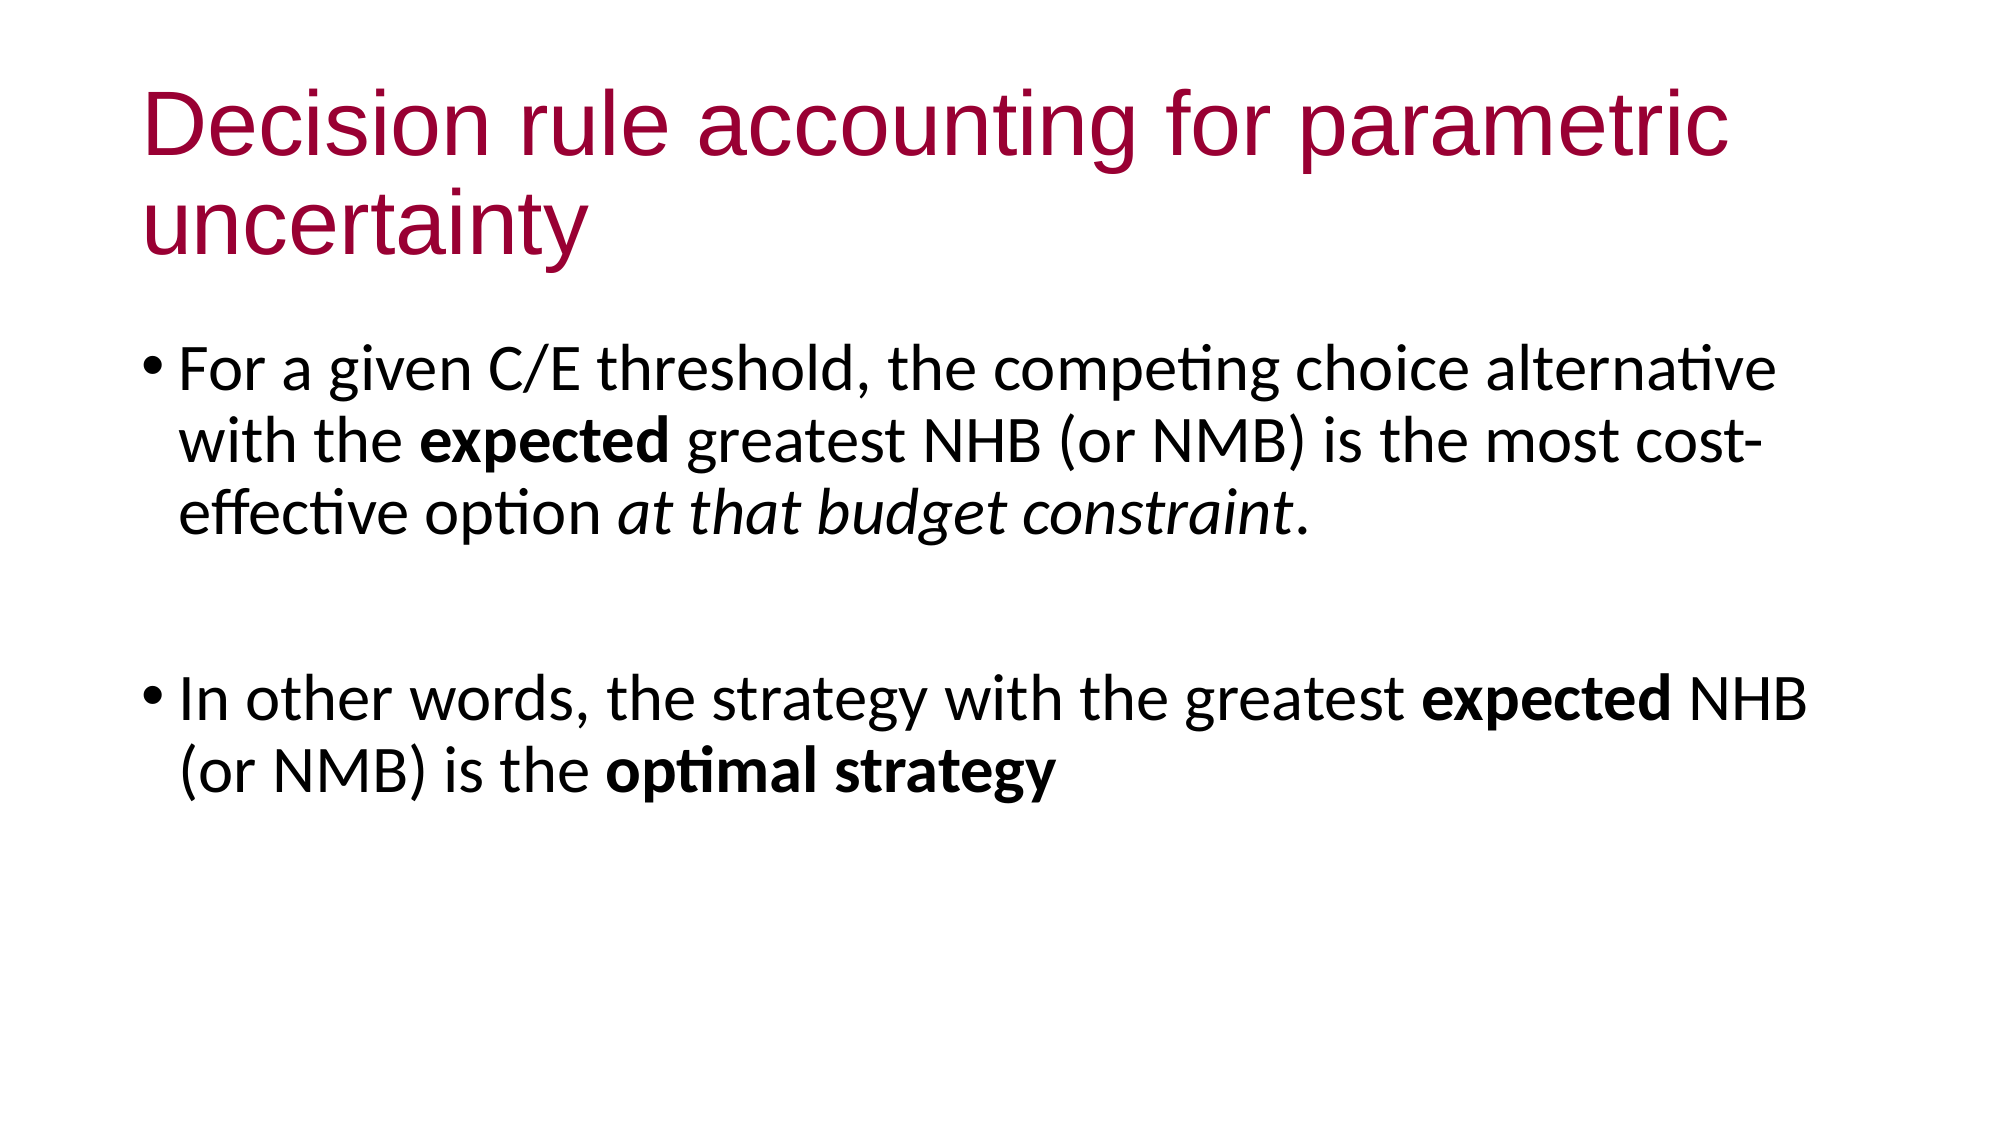

# Decision rule accounting for parametric uncertainty
For a given C/E threshold, the competing choice alternative with the expected greatest NHB (or NMB) is the most cost-effective option at that budget constraint.

In other words, the strategy with the greatest expected NHB (or NMB) is the optimal strategy